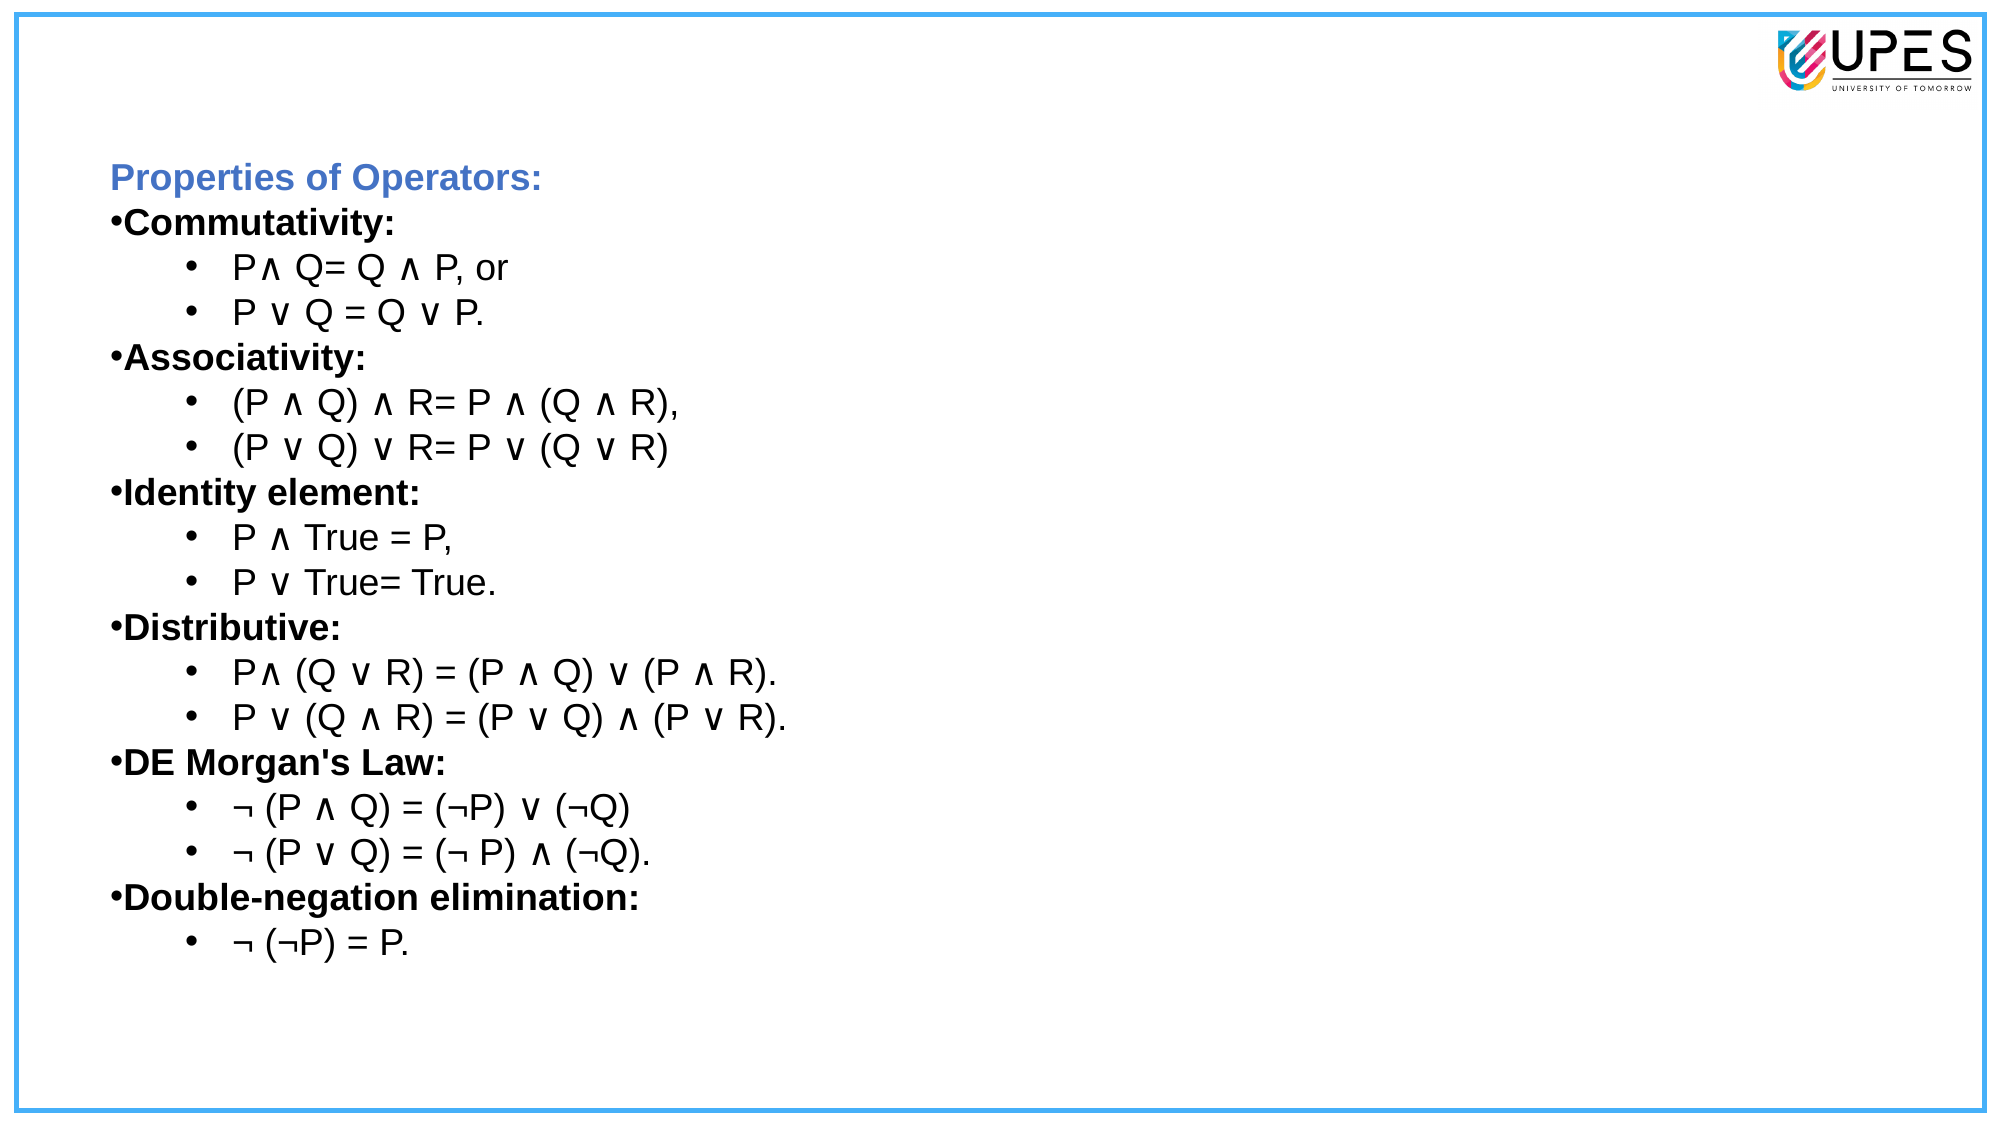

Properties of Operators:
Commutativity:
P∧ Q= Q ∧ P, or
P ∨ Q = Q ∨ P.
Associativity:
(P ∧ Q) ∧ R= P ∧ (Q ∧ R),
(P ∨ Q) ∨ R= P ∨ (Q ∨ R)
Identity element:
P ∧ True = P,
P ∨ True= True.
Distributive:
P∧ (Q ∨ R) = (P ∧ Q) ∨ (P ∧ R).
P ∨ (Q ∧ R) = (P ∨ Q) ∧ (P ∨ R).
DE Morgan's Law:
¬ (P ∧ Q) = (¬P) ∨ (¬Q)
¬ (P ∨ Q) = (¬ P) ∧ (¬Q).
Double-negation elimination:
¬ (¬P) = P.